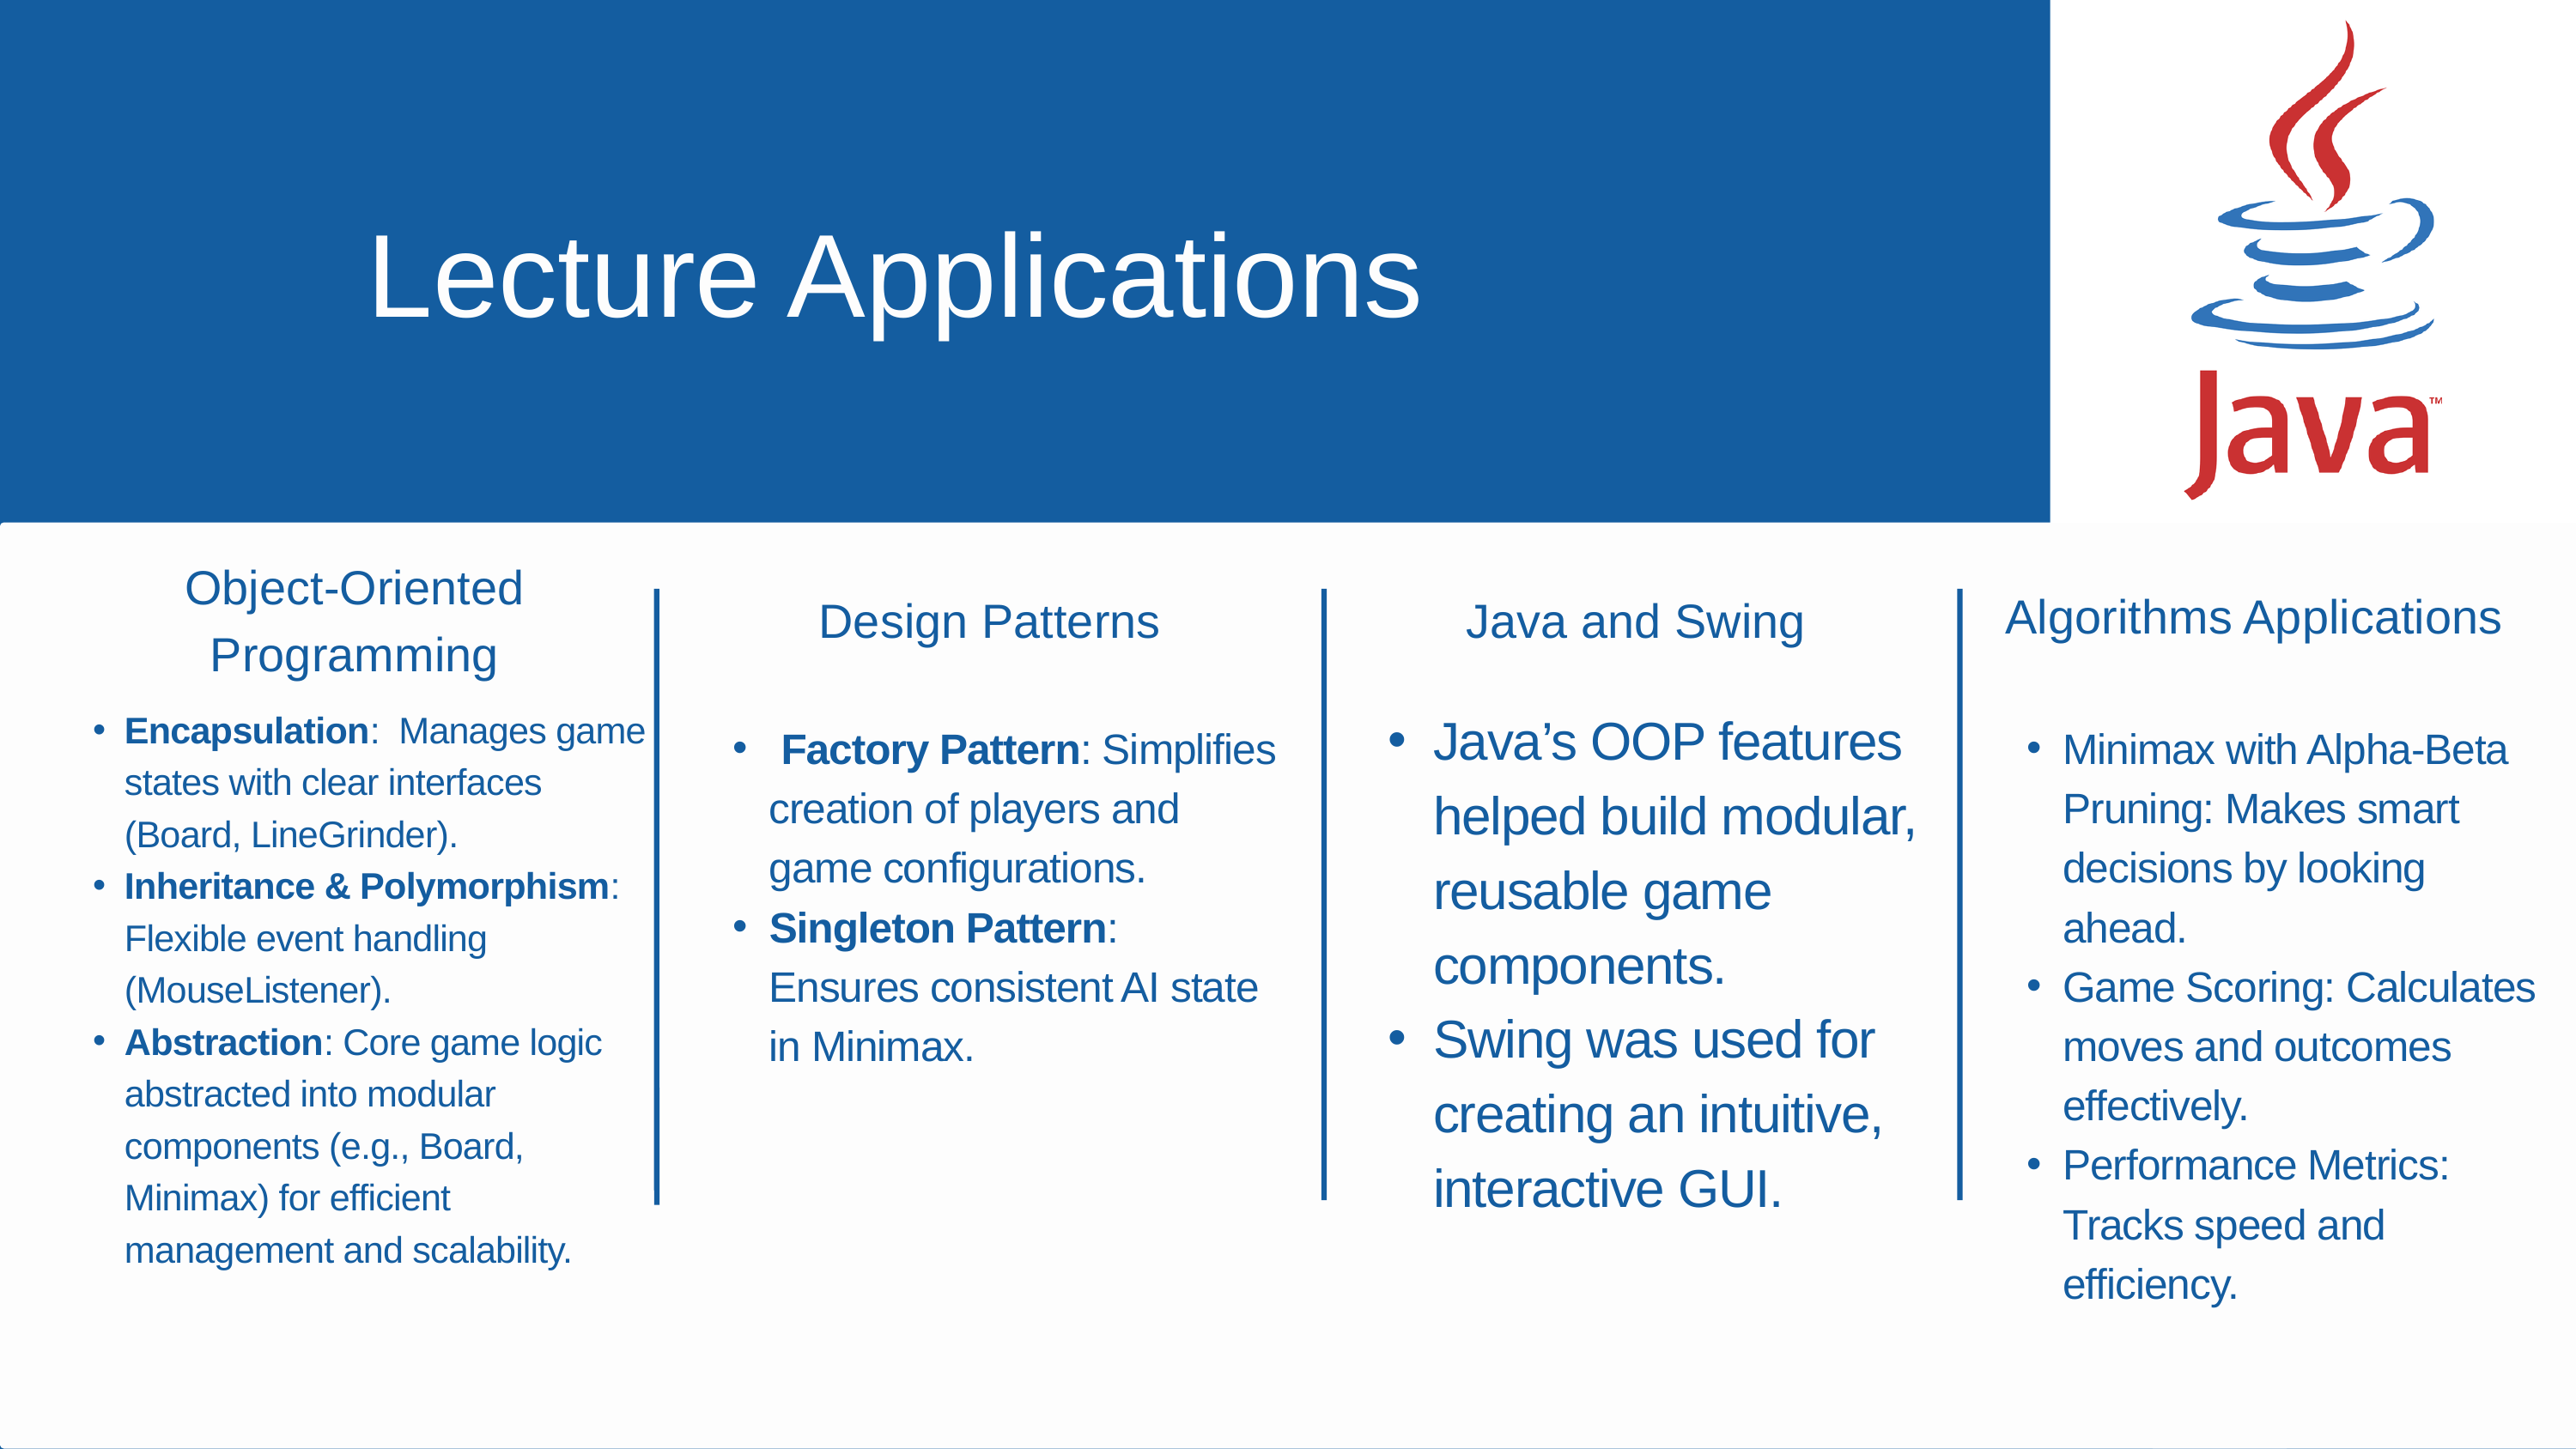

Lecture Applications

Object-Oriented Programming
Algorithms Applications
Design Patterns
Java and Swing

Java’s OOP features helped build modular, reusable game components.
Swing was used for creating an intuitive, interactive GUI.

Encapsulation:  Manages game states with clear interfaces (Board, LineGrinder).
Inheritance & Polymorphism:  Flexible event handling (MouseListener).
Abstraction: Core game logic abstracted into modular components (e.g., Board, Minimax) for efficient management and scalability.

 Factory Pattern: Simplifies creation of players and game configurations.
Singleton Pattern:  Ensures consistent AI state in Minimax.

Minimax with Alpha-Beta Pruning: Makes smart decisions by looking ahead.
Game Scoring: Calculates moves and outcomes effectively.
Performance Metrics: Tracks speed and efficiency.